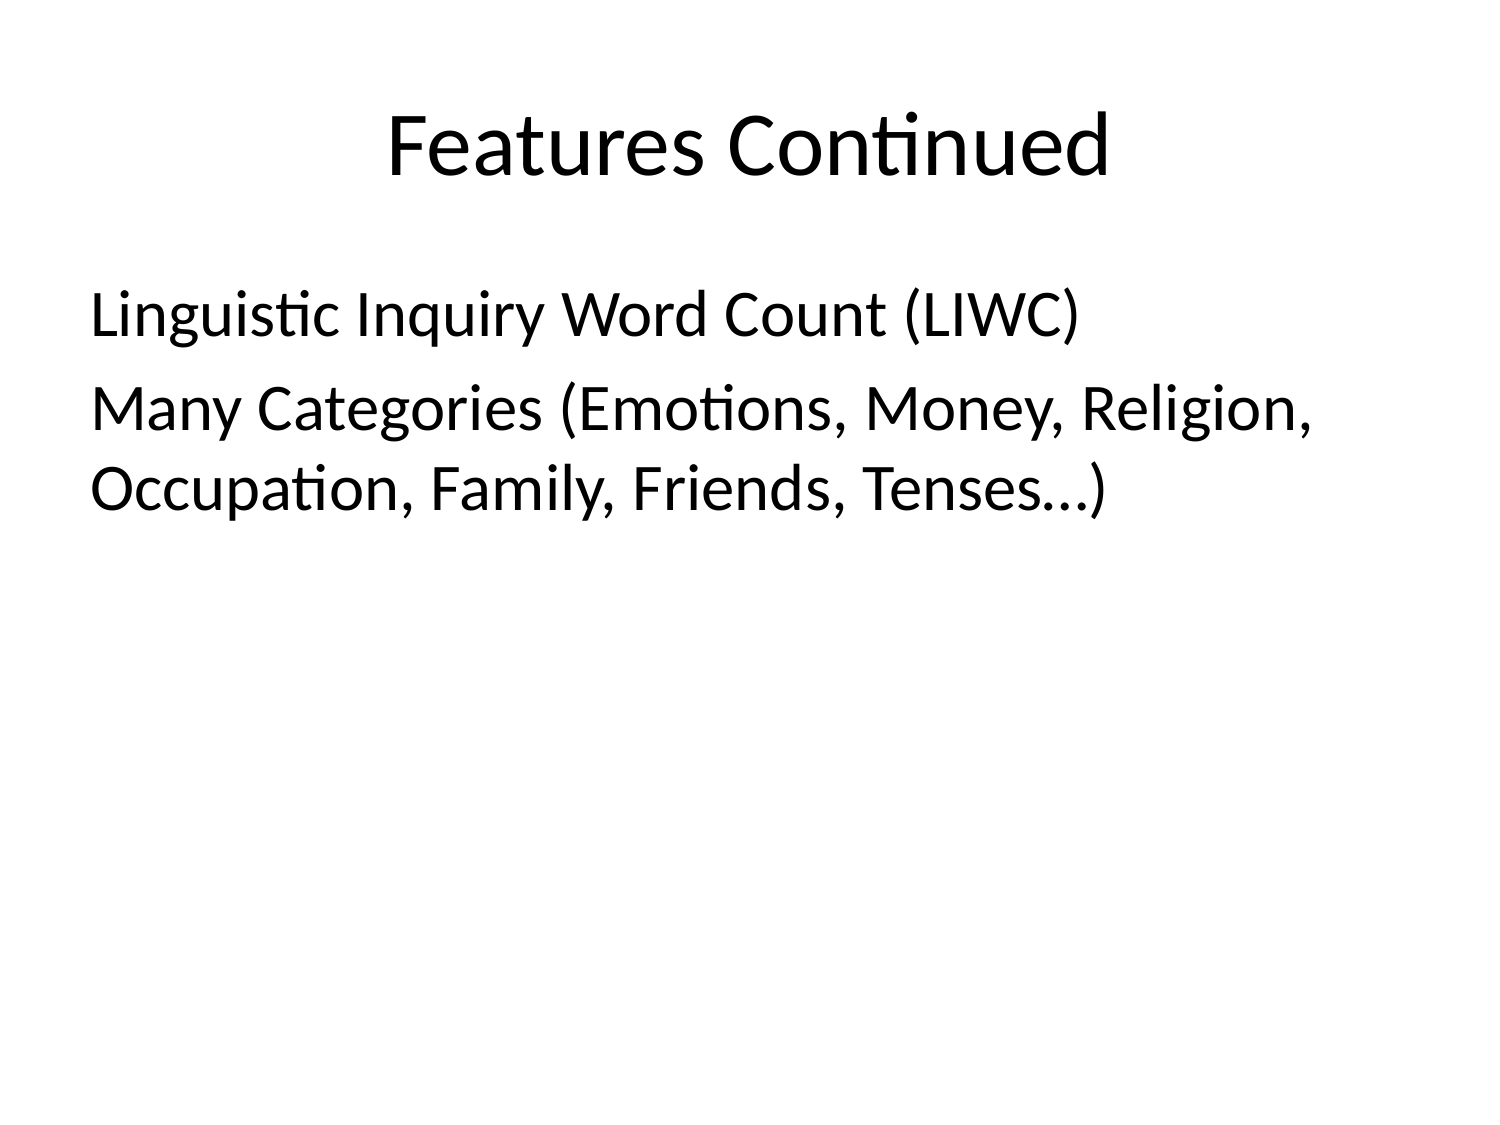

# Features Continued
Linguistic Inquiry Word Count (LIWC)
Many Categories (Emotions, Money, Religion, Occupation, Family, Friends, Tenses…)